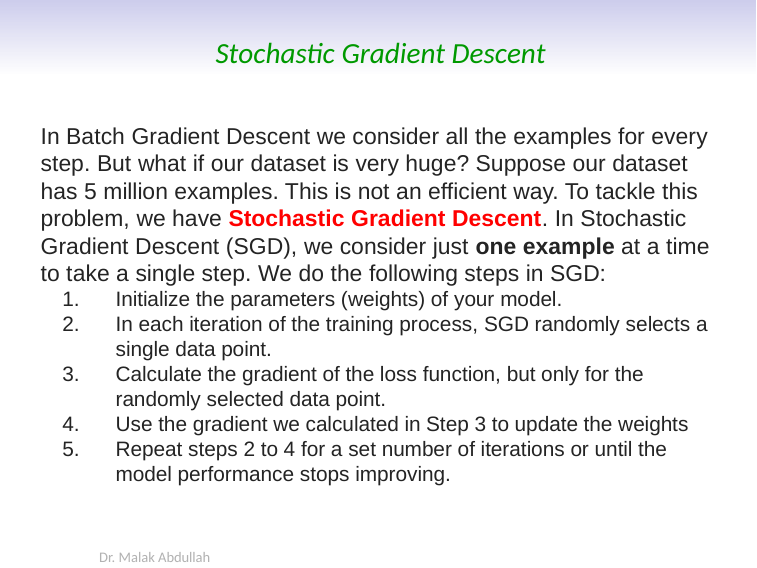

# Stochastic Gradient Descent
In Batch Gradient Descent we consider all the examples for every step. But what if our dataset is very huge? Suppose our dataset has 5 million examples. This is not an efficient way. To tackle this problem, we have Stochastic Gradient Descent. In Stochastic Gradient Descent (SGD), we consider just one example at a time to take a single step. We do the following steps in SGD:
Initialize the parameters (weights) of your model.
In each iteration of the training process, SGD randomly selects a single data point.
Calculate the gradient of the loss function, but only for the randomly selected data point.
Use the gradient we calculated in Step 3 to update the weights
Repeat steps 2 to 4 for a set number of iterations or until the model performance stops improving.
Dr. Malak Abdullah